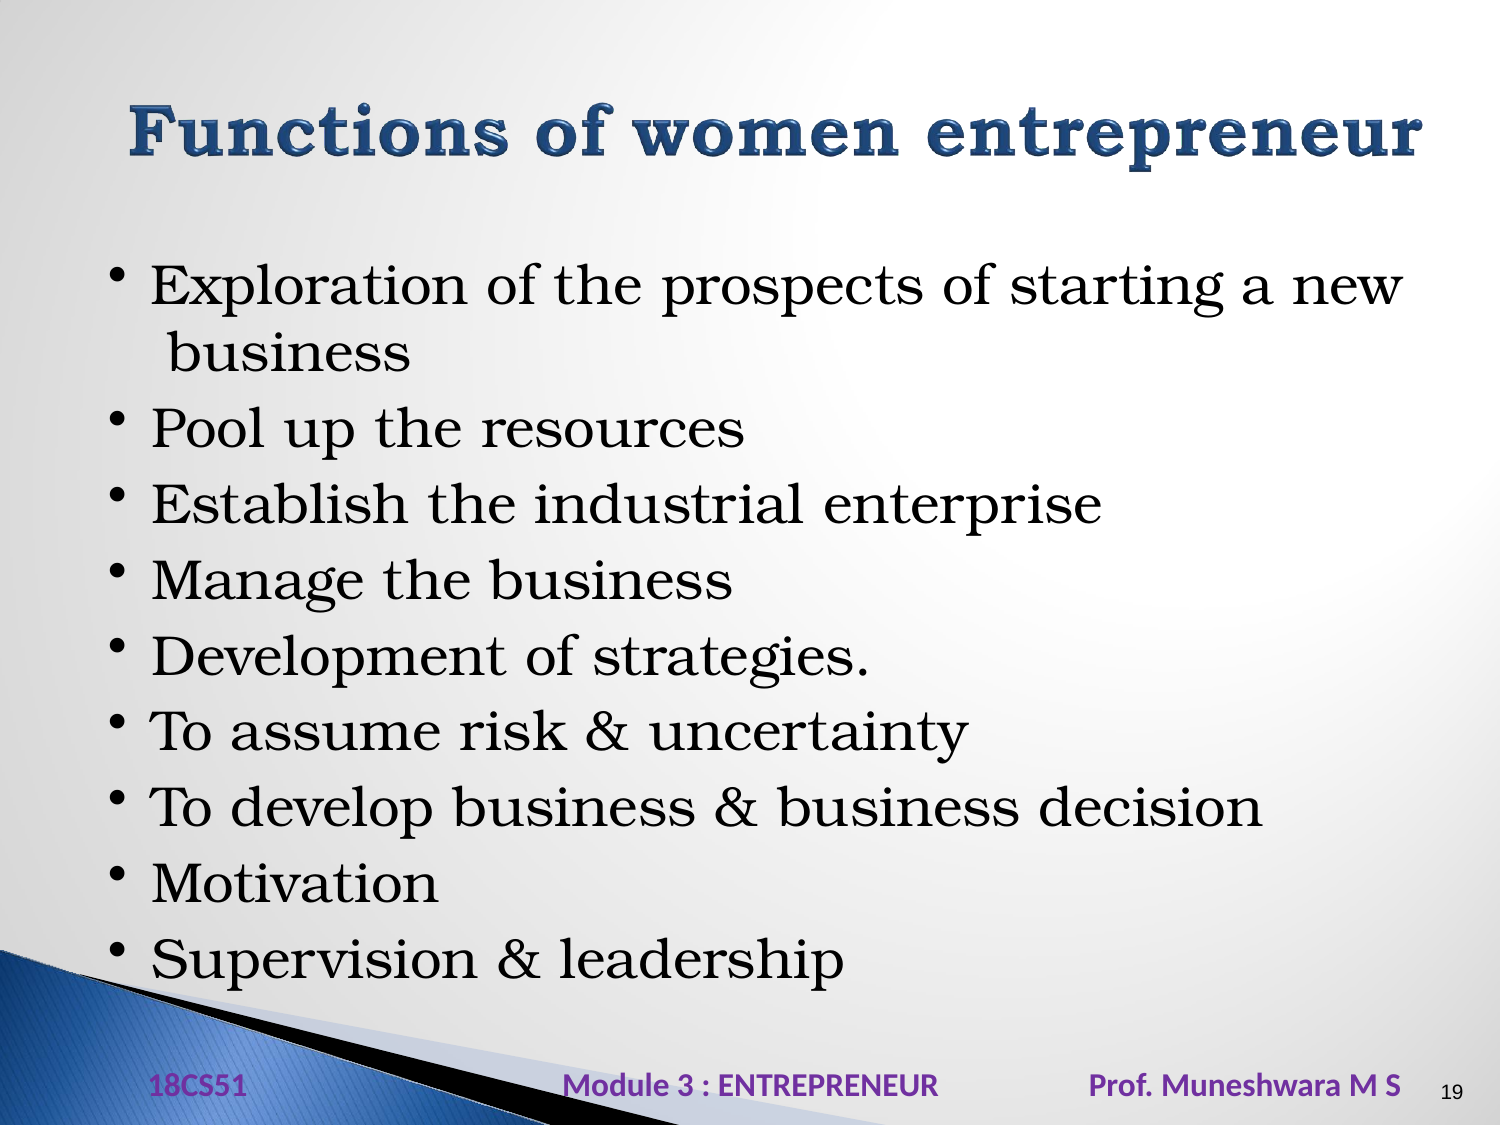

Exploration of the prospects of starting a new  business
Pool up the resources
Establish the industrial enterprise
Manage the business
Development of strategies.
To assume risk & uncertainty
To develop business & business decision
Motivation
Supervision & leadership
18CS51                                          Module 3 : ENTREPRENEUR                    Prof. Muneshwara M S
19